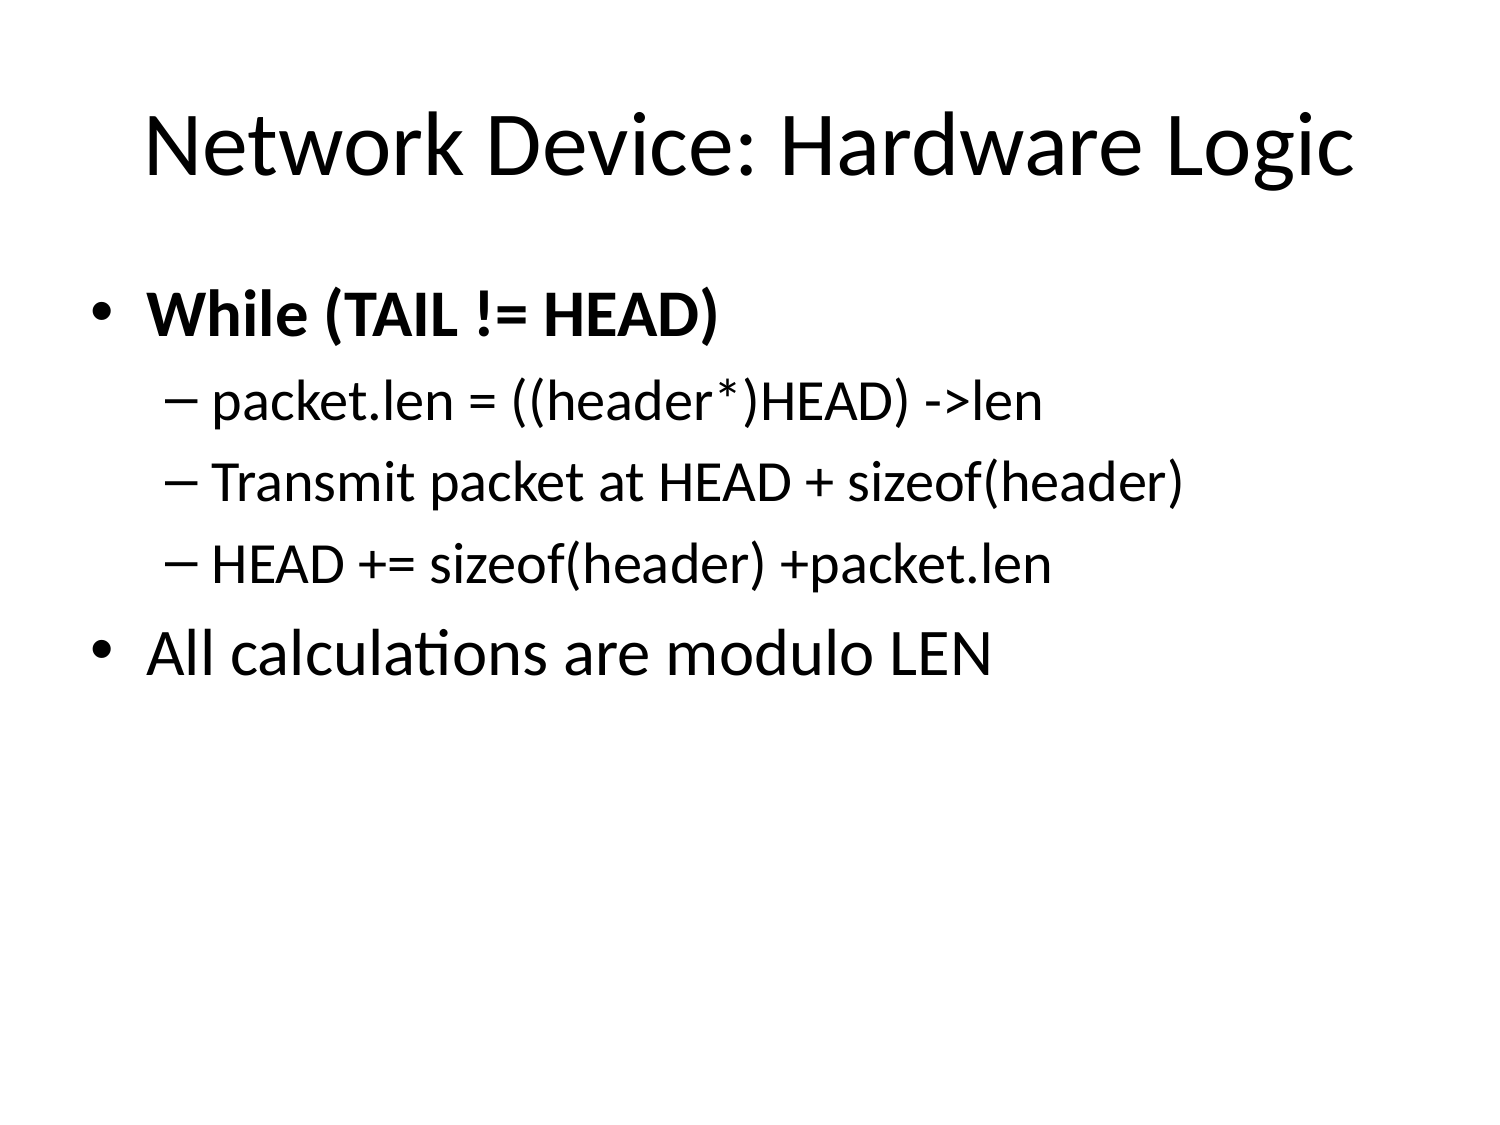

# Network Device: Hardware Logic
While (TAIL != HEAD)
packet.len = ((header*)HEAD) ->len
Transmit packet at HEAD + sizeof(header)
HEAD += sizeof(header) +packet.len
All calculations are modulo LEN